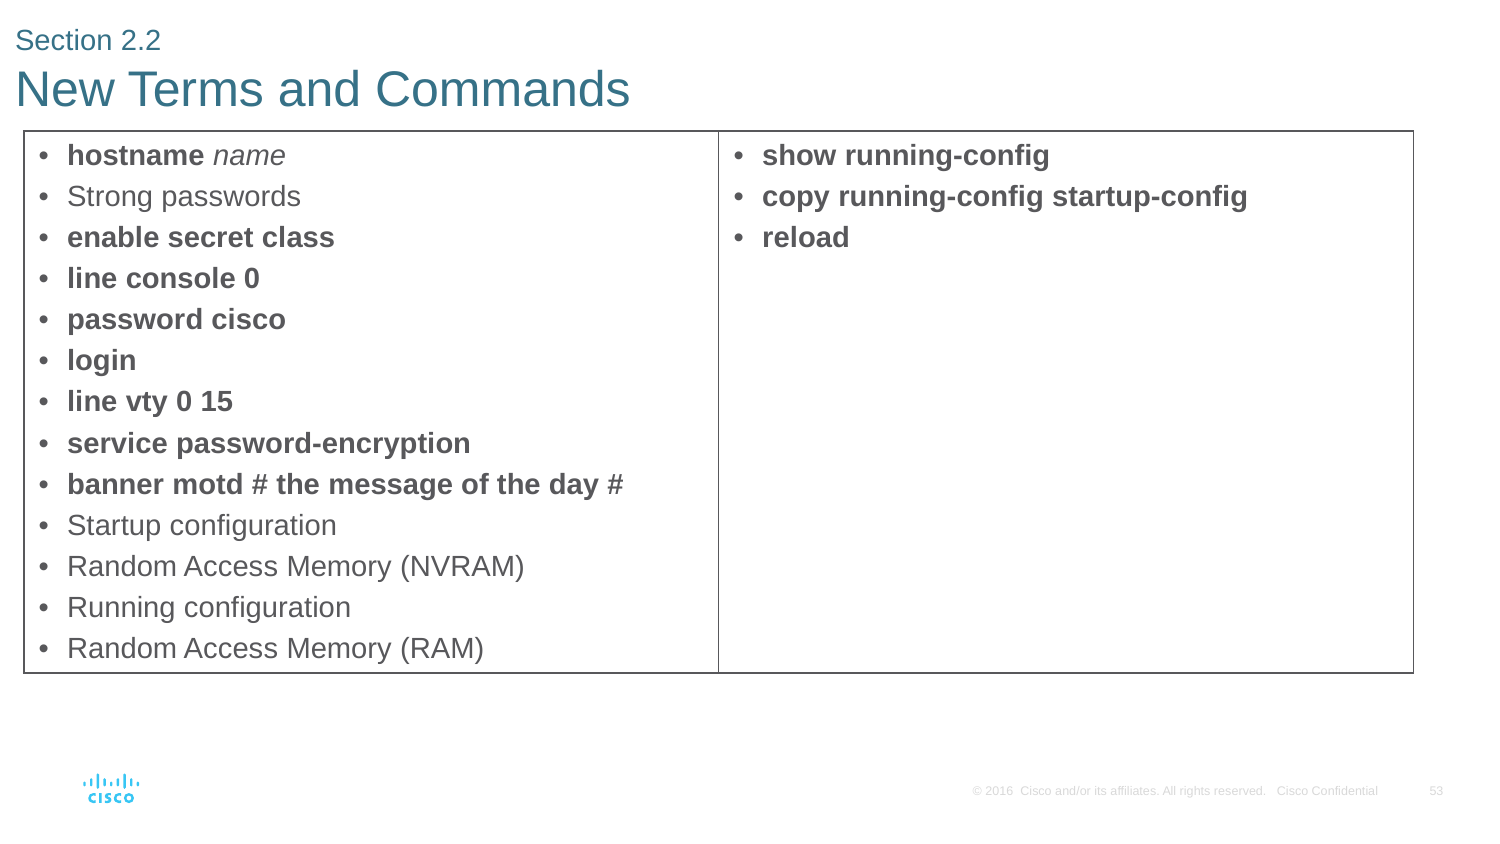

# Section 2.2 New Terms and Commands
| hostname name Strong passwords enable secret class line console 0 password cisco login line vty 0 15 service password-encryption banner motd # the message of the day # Startup configuration Random Access Memory (NVRAM) Running configuration Random Access Memory (RAM) | show running-config copy running-config startup-config reload |
| --- | --- |